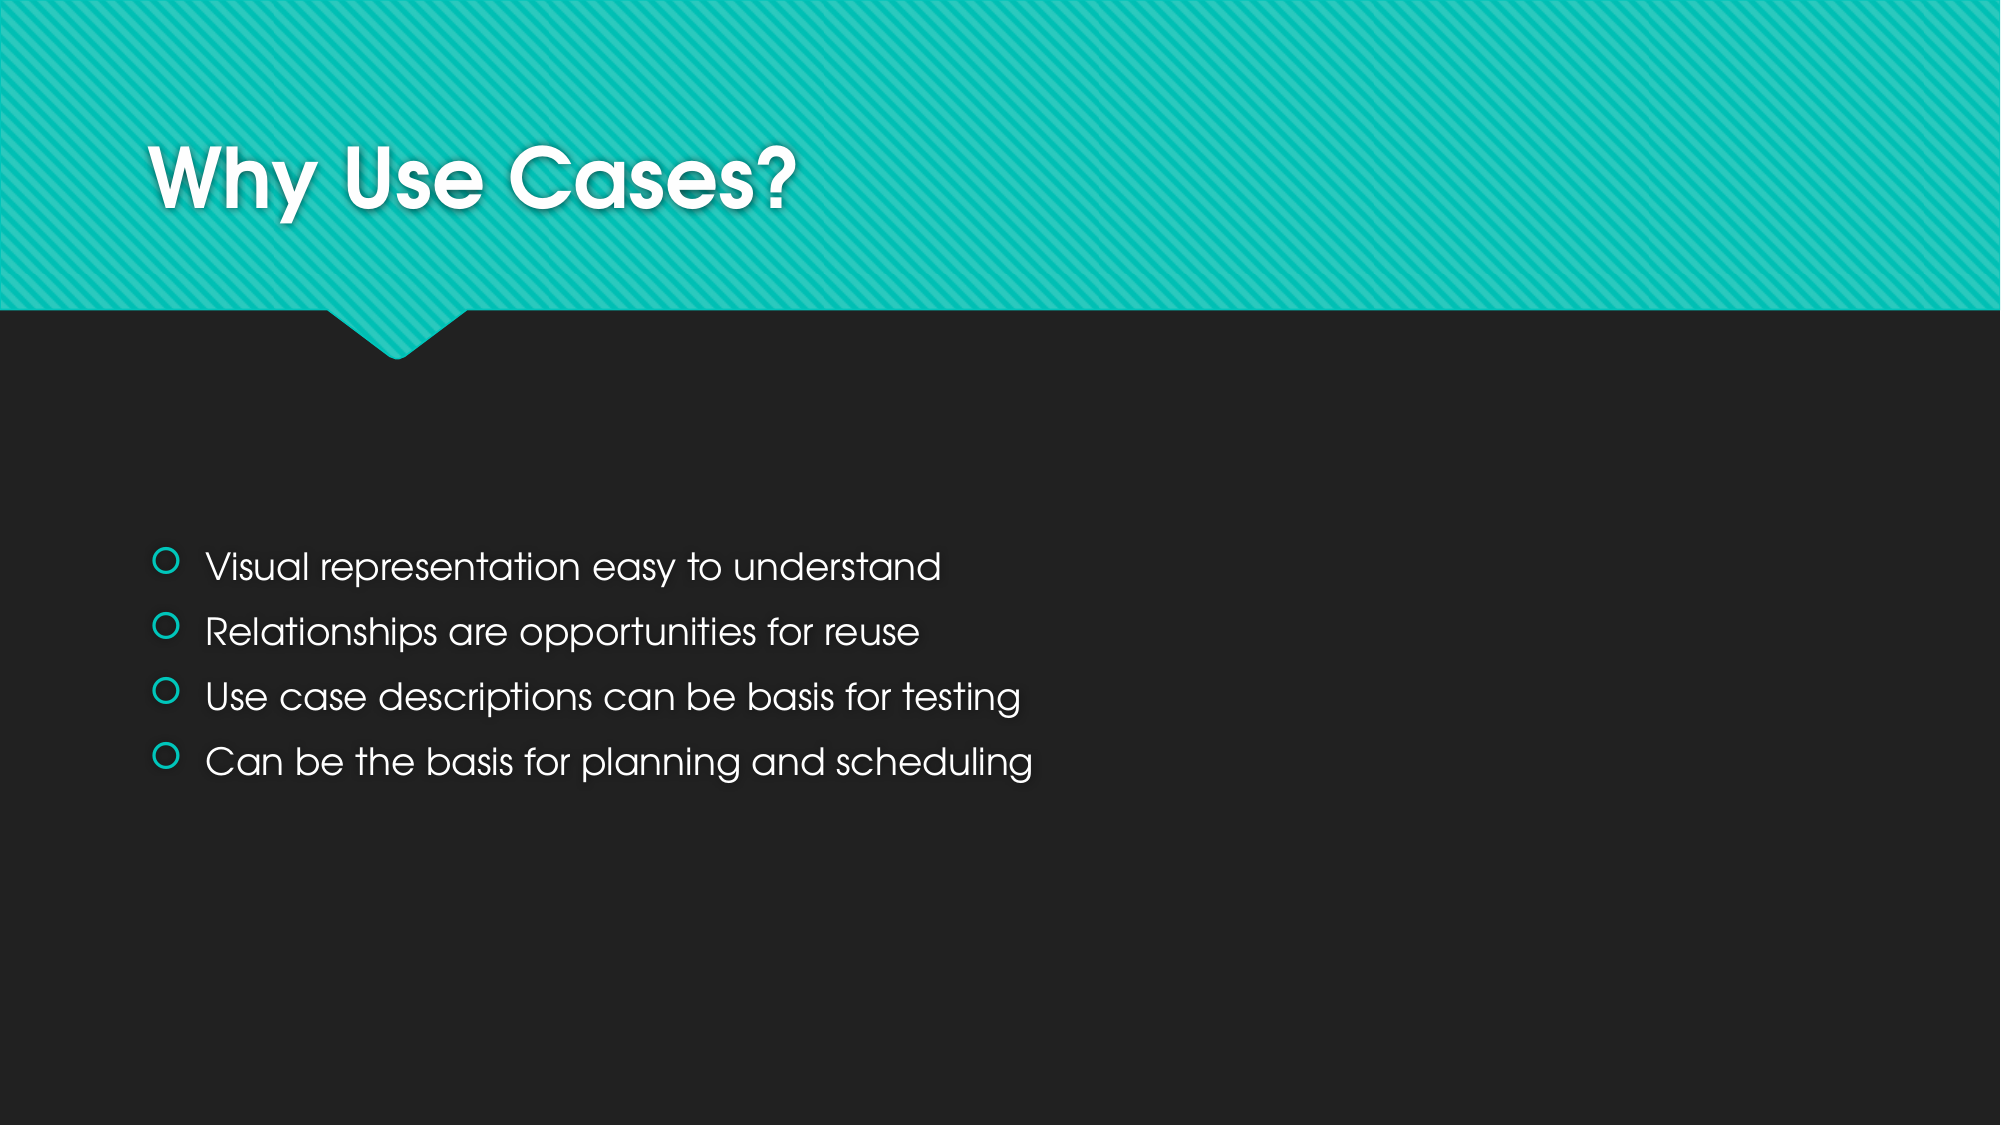

# Why Use Cases?
Visual representation easy to understand
Relationships are opportunities for reuse
Use case descriptions can be basis for testing
Can be the basis for planning and scheduling